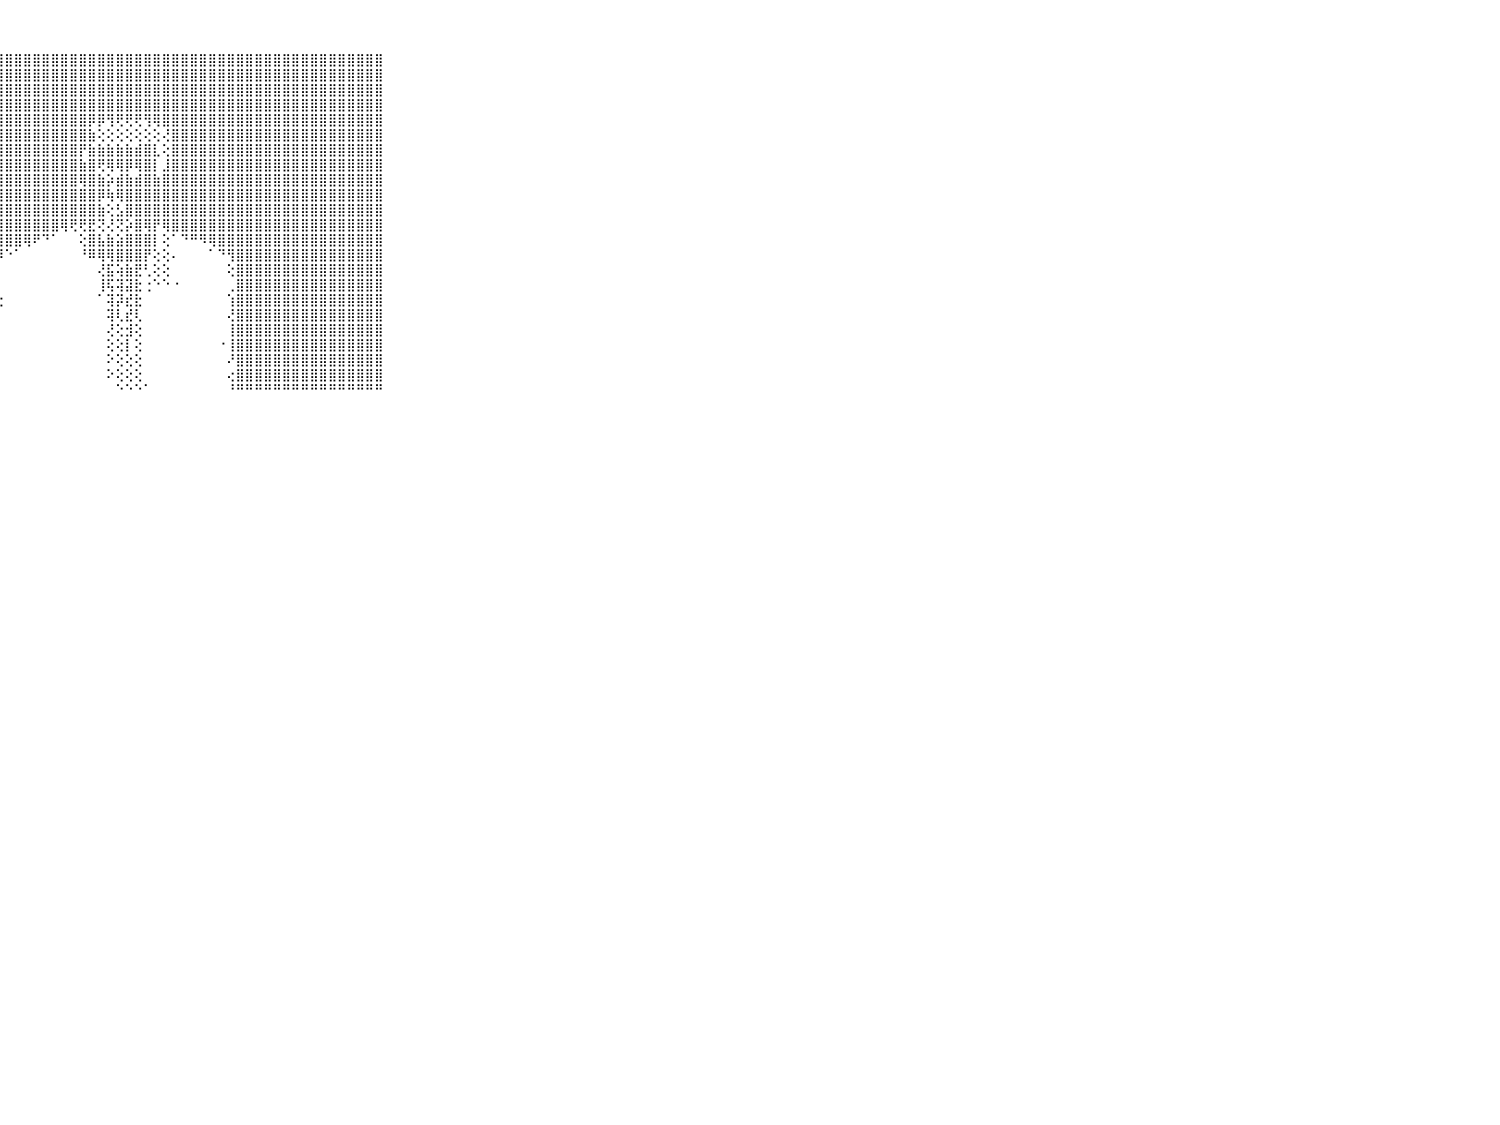

⠀⠀⠀⠀⠀⠀⠀⠀⠀⠀⠀⣿⣿⣿⣿⣿⣿⣿⣿⣿⣿⣿⣿⣿⣿⣿⣿⣿⣿⣿⣿⣿⣿⣿⣿⣿⣿⣿⣿⣿⣿⣿⣿⣿⣿⣿⣿⣿⣿⣿⣿⣿⣿⣿⣿⣿⣿⣿⣿⣿⣿⣿⣿⣿⣿⣿⣿⣿⣿⠀⠀⠀⠀⠀⠀⠀⠀⠀⠀⠀⠀
⠀⠀⠀⠀⠀⠀⠀⠀⠀⠀⠀⣿⣿⣿⣿⣿⣿⣿⣿⣿⣿⣿⣿⣿⣿⣿⣿⣿⣿⣿⣿⣿⣿⣿⣿⣿⣿⣿⣿⣿⣿⣿⣿⣿⣿⣿⣿⣿⣿⣿⣿⣿⣿⣿⣿⣿⣿⣿⣿⣿⣿⣿⣿⣿⣿⣿⣿⣿⣿⠀⠀⠀⠀⠀⠀⠀⠀⠀⠀⠀⠀
⠀⠀⠀⠀⠀⠀⠀⠀⠀⠀⠀⣿⣿⣿⣿⣿⣿⣿⣿⣿⣿⣿⣿⣿⣿⣿⣿⣿⣿⣿⣿⣿⣿⣿⣿⣿⣿⣿⣿⣿⣿⣿⣿⣿⣿⣿⣿⣿⣿⣿⣿⣿⣿⣿⣿⣿⣿⣿⣿⣿⣿⣿⣿⣿⣿⣿⣿⣿⣿⠀⠀⠀⠀⠀⠀⠀⠀⠀⠀⠀⠀
⠀⠀⠀⠀⠀⠀⠀⠀⠀⠀⠀⣿⣿⣿⣿⣿⣿⣿⣿⣿⣿⣿⣿⣿⣿⣿⣿⣿⣿⣿⣿⣿⣿⣿⣿⣿⣿⣿⣿⣿⣿⣿⣿⣿⣿⣿⣿⣿⣿⣿⣿⣿⣿⣿⣿⣿⣿⣿⣿⣿⣿⣿⣿⣿⣿⣿⣿⣿⣿⠀⠀⠀⠀⠀⠀⠀⠀⠀⠀⠀⠀
⠀⠀⠀⠀⠀⠀⠀⠀⠀⠀⠀⣿⣿⣿⣿⣿⣿⣿⣿⣿⣿⣿⣿⣿⣿⣿⣿⣿⣿⣿⣿⣿⣿⣿⣿⣿⣿⡿⡿⢻⢟⢟⢟⢻⢿⣿⣿⣿⣿⣿⣿⣿⣿⣿⣿⣿⣿⣿⣿⣿⣿⣿⣿⣿⣿⣿⣿⣿⣿⠀⠀⠀⠀⠀⠀⠀⠀⠀⠀⠀⠀
⠀⠀⠀⠀⠀⠀⠀⠀⠀⠀⠀⣿⣿⣿⣿⣿⣿⣿⣿⣿⣿⣿⣿⣿⣿⣿⣿⣿⣿⣿⣿⣿⣿⣿⣿⣿⣿⣷⢕⢕⢕⢕⢕⢕⢕⢜⣿⣿⣿⣿⣿⣿⣿⣿⣿⣿⣿⣿⣿⣿⣿⣿⣿⣿⣿⣿⣿⣿⣿⠀⠀⠀⠀⠀⠀⠀⠀⠀⠀⠀⠀
⠀⠀⠀⠀⠀⠀⠀⠀⠀⠀⠀⣿⣿⣿⣿⣿⣿⣿⣿⣿⣿⣿⣿⣿⣿⣿⣿⣿⣿⣿⣿⣿⣿⣿⣿⣿⡟⣷⣷⣷⣷⣷⣾⣿⣇⢕⣿⣿⣿⣿⣿⣿⣿⣿⣿⣿⣿⣿⣿⣿⣿⣿⣿⣿⣿⣿⣿⣿⣿⠀⠀⠀⠀⠀⠀⠀⠀⠀⠀⠀⠀
⠀⠀⠀⠀⠀⠀⠀⠀⠀⠀⠀⣿⣿⣿⣿⣿⣿⣿⣿⣿⣿⣿⣿⣿⣿⣿⣿⣿⣿⣿⣿⣿⣿⣿⣿⣿⣷⣿⢟⢿⢿⡿⢿⣿⡇⣸⣿⣿⣿⣿⣿⣿⣿⣿⣿⣿⣿⣿⣿⣿⣿⣿⣿⣿⣿⣿⣿⣿⣿⠀⠀⠀⠀⠀⠀⠀⠀⠀⠀⠀⠀
⠀⠀⠀⠀⠀⠀⠀⠀⠀⠀⠀⣿⣿⣿⣿⣿⣿⣿⣿⣿⣿⣿⣿⣿⣿⣿⣿⣿⣿⣿⣿⣿⣿⣿⣿⣿⢿⣿⣷⡵⣾⣷⣾⣿⣷⣿⣿⣿⣿⣿⣿⣿⣿⣿⣿⣿⣿⣿⣿⣿⣿⣿⣿⣿⣿⣿⣿⣿⣿⠀⠀⠀⠀⠀⠀⠀⠀⠀⠀⠀⠀
⠀⠀⠀⠀⠀⠀⠀⠀⠀⠀⠀⣿⣿⣿⣿⣿⣿⣿⣿⣿⣿⣿⣿⣿⣿⣿⣿⣿⣿⣿⣿⣿⣿⣿⣿⣿⣿⣿⡿⢷⢿⣿⣿⣿⣿⣿⣿⣿⣿⣿⣿⣿⣿⣿⣿⣿⣿⣿⣿⣿⣿⣿⣿⣿⣿⣿⣿⣿⣿⠀⠀⠀⠀⠀⠀⠀⠀⠀⠀⠀⠀
⠀⠀⠀⠀⠀⠀⠀⠀⠀⠀⠀⣿⣿⣿⣿⣿⣿⣿⣿⣿⣿⣿⣿⣿⣿⣿⣿⣿⣿⣿⣿⣿⣿⣿⣿⣿⣿⣿⣷⢕⣣⣿⣿⣿⣿⣿⣿⣿⣿⣿⣿⣿⣿⣿⣿⣿⣿⣿⣿⣿⣿⣿⣿⣿⣿⣿⣿⣿⣿⠀⠀⠀⠀⠀⠀⠀⠀⠀⠀⠀⠀
⠀⠀⠀⠀⠀⠀⠀⠀⠀⠀⠀⣿⣿⣿⣿⣿⣿⣿⣿⣿⣿⣿⣿⣿⣿⣿⣿⣿⣿⣿⣿⣿⣿⣿⢿⢟⢟⣟⢝⢜⢝⡵⣿⢿⡟⢿⣿⣿⣿⣿⣿⣿⣿⣿⣿⣿⣿⣿⣿⣿⣿⣿⣿⣿⣿⣿⣿⣿⣿⠀⠀⠀⠀⠀⠀⠀⠀⠀⠀⠀⠀
⠀⠀⠀⠀⠀⠀⠀⠀⠀⠀⠀⣿⣿⣿⣿⣿⣿⣿⣿⣿⣿⣿⣿⣿⣿⣿⣿⣿⣿⣿⢿⠟⠙⠁⠀⠀⢕⣿⣧⣷⣵⣿⣿⣿⡇⢕⠁⠙⠛⠻⢿⣿⣿⣿⣿⣿⣿⣿⣿⣿⣿⣿⣿⣿⣿⣿⣿⣿⣿⠀⠀⠀⠀⠀⠀⠀⠀⠀⠀⠀⠀
⠀⠀⠀⠀⠀⠀⠀⠀⠀⠀⠀⣿⣿⣿⣿⣿⣿⣿⣿⣿⣿⣿⣿⣿⣿⣿⣿⡿⠑⠁⠀⠀⠀⠀⠀⠀⠘⠿⢿⢿⣿⣿⣿⡟⢕⢕⠄⠀⠀⠀⠁⠙⢻⣿⣿⣿⣿⣿⣿⣿⣿⣿⣿⣿⣿⣿⣿⣿⣿⠀⠀⠀⠀⠀⠀⠀⠀⠀⠀⠀⠀
⠀⠀⠀⠀⠀⠀⠀⠀⠀⠀⠀⣿⣿⣿⣿⣿⣿⣿⣿⣿⣿⣿⣿⣿⣿⣿⣿⡇⠀⠀⠀⠀⠀⠀⠀⠀⠀⠀⢜⣯⢵⣷⣟⢃⢕⢕⠀⠀⠀⠀⠀⠀⢕⣿⣿⣿⣿⣿⣿⣿⣿⣿⣿⣿⣿⣿⣿⣿⣿⠀⠀⠀⠀⠀⠀⠀⠀⠀⠀⠀⠀
⠀⠀⠀⠀⠀⠀⠀⠀⠀⠀⠀⣿⣿⣿⣿⣿⣿⣿⣿⣿⣿⣿⣿⣿⣿⣿⣿⡇⠀⠀⠀⠀⠀⠀⠀⠀⠀⠀⢸⢯⢽⣽⣗⢐⠑⠑⠐⠀⠀⠀⠀⠀⢀⣿⣿⣿⣿⣿⣿⣿⣿⣿⣿⣿⣿⣿⣿⣿⣿⠀⠀⠀⠀⠀⠀⠀⠀⠀⠀⠀⠀
⠀⠀⠀⠀⠀⠀⠀⠀⠀⠀⠀⣿⣿⣿⣿⣿⣿⣿⣿⣿⣿⣿⣿⣿⣿⣿⣿⢕⠀⠀⠀⠀⠀⠀⠀⠀⠀⠀⠁⢽⡽⣞⣗⠀⠀⠀⠀⠀⠀⠀⠀⠀⢱⣿⣿⣿⣿⣿⣿⣿⣿⣿⣿⣿⣿⣿⣿⣿⣿⠀⠀⠀⠀⠀⠀⠀⠀⠀⠀⠀⠀
⠀⠀⠀⠀⠀⠀⠀⠀⠀⠀⠀⣿⣿⣿⣿⣿⣿⣿⣿⣿⣿⣿⣿⣿⣿⣿⡟⠀⠀⠀⠀⠀⠀⠀⠀⠀⠀⠀⠀⢽⢇⣞⢇⠀⠀⠀⠀⠀⠀⠀⠀⠀⢜⣿⣿⣿⣿⣿⣿⣿⣿⣿⣿⣿⣿⣿⣿⣿⣿⠀⠀⠀⠀⠀⠀⠀⠀⠀⠀⠀⠀
⠀⠀⠀⠀⠀⠀⠀⠀⠀⠀⠀⣿⣿⣿⣿⣿⣿⣿⣿⣿⣿⣿⣿⣿⣿⣿⢇⠀⠀⠀⠀⠀⠀⠀⠀⠀⠀⠀⠀⢜⢕⣺⢕⠀⠀⠀⠀⠀⠀⠀⠀⠀⢸⣿⣿⣿⣿⣿⣿⣿⣿⣿⣿⣿⣿⣿⣿⣿⣿⠀⠀⠀⠀⠀⠀⠀⠀⠀⠀⠀⠀
⠀⠀⠀⠀⠀⠀⠀⠀⠀⠀⠀⣿⣿⣿⣿⣿⣿⣿⣿⣿⣿⣿⣿⣿⣿⡿⠀⠀⠀⠀⠀⠀⠀⠀⠀⠀⠀⠀⠀⢕⢕⡇⢕⠀⠀⠀⠀⠀⠀⠀⠀⠐⢸⣿⣿⣿⣿⣿⣿⣿⣿⣿⣿⣿⣿⣿⣿⣿⣿⠀⠀⠀⠀⠀⠀⠀⠀⠀⠀⠀⠀
⠀⠀⠀⠀⠀⠀⠀⠀⠀⠀⠀⣿⣿⣿⣿⣿⣿⣿⣿⣿⣿⣿⣿⣿⣿⡇⠀⠀⠀⠀⠀⠀⠀⠀⠀⠀⠀⠀⠀⠕⢕⢕⢕⠀⠀⠀⠀⠀⠀⠀⠀⠀⠜⣿⣿⣿⣿⣿⣿⣿⣿⣿⣿⣿⣿⣿⣿⣿⣿⠀⠀⠀⠀⠀⠀⠀⠀⠀⠀⠀⠀
⠀⠀⠀⠀⠀⠀⠀⠀⠀⠀⠀⣿⣿⣿⣿⣿⣿⣿⣿⣿⣿⣿⣿⣿⣿⠁⠀⠀⠀⠀⠀⠀⠀⠀⠀⠀⠀⠀⠀⠕⢕⢕⢕⠀⠀⠀⠀⠀⠀⠀⠀⠀⢔⣿⣿⣿⣿⣿⣿⣿⣿⣿⣿⣿⣿⣿⣿⣿⣿⠀⠀⠀⠀⠀⠀⠀⠀⠀⠀⠀⠀
⠀⠀⠀⠀⠀⠀⠀⠀⠀⠀⠀⠛⠛⠛⠛⠛⠛⠛⠛⠛⠛⠛⠛⠛⠛⠀⠀⠀⠀⠀⠀⠀⠀⠀⠀⠀⠀⠀⠀⠀⠑⠑⠑⠁⠀⠀⠀⠀⠀⠀⠀⠀⠘⠛⠛⠛⠛⠛⠛⠛⠛⠛⠛⠛⠛⠛⠛⠛⠛⠀⠀⠀⠀⠀⠀⠀⠀⠀⠀⠀⠀